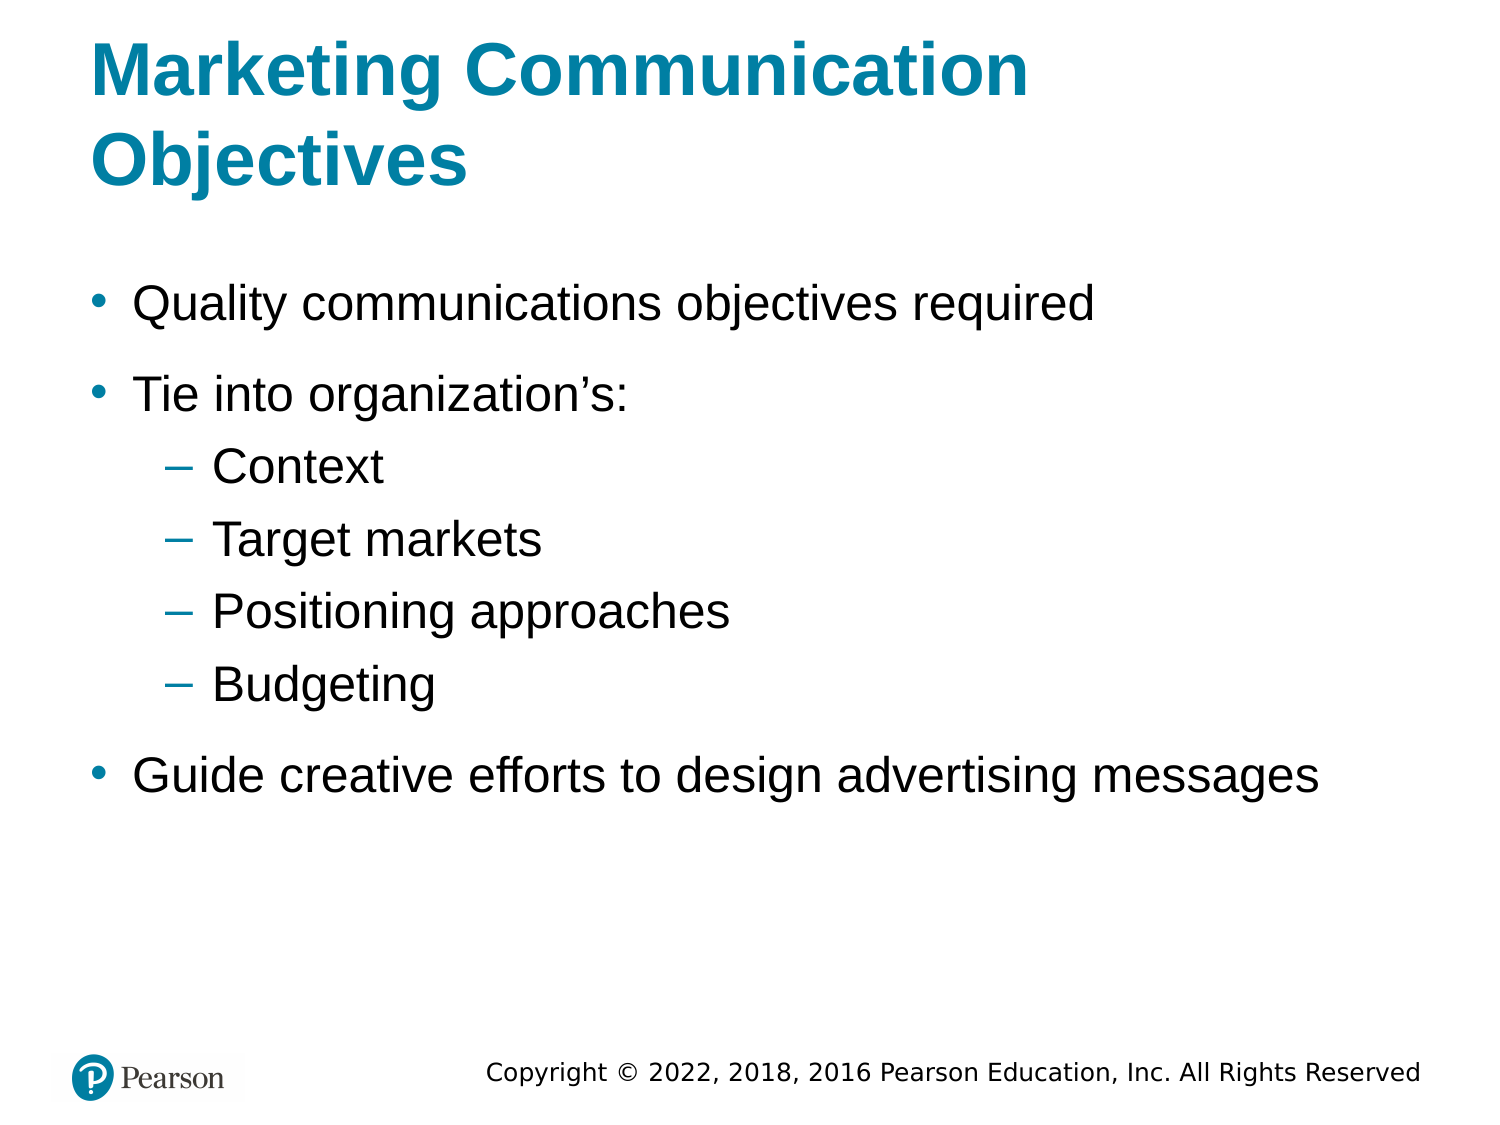

# Marketing Communication Objectives
Quality communications objectives required
Tie into organization’s:
Context
Target markets
Positioning approaches
Budgeting
Guide creative efforts to design advertising messages